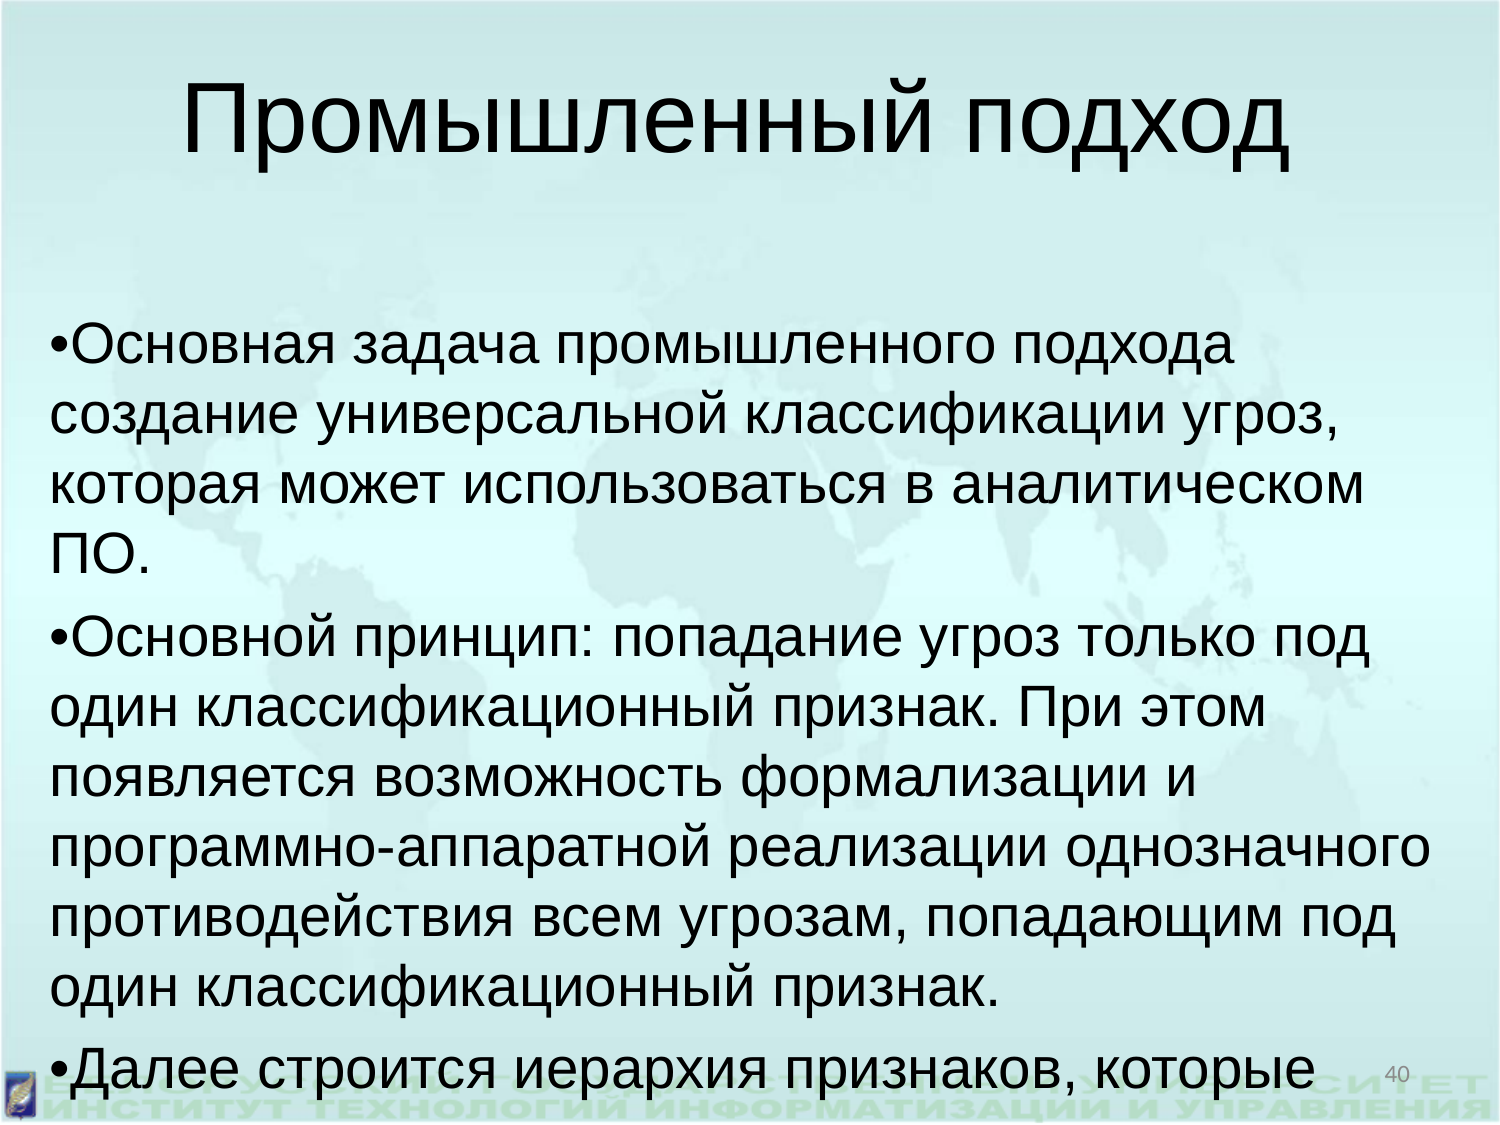

Промышленный подход

•Основная задача промышленного подхода создание универсальной классификации угроз, которая может использоваться в аналитическом ПО.
•Основной принцип: попадание угроз только под один классификационный признак. При этом появляется возможность формализации и программно-аппаратной реализации однозначного противодействия всем угрозам, попадающим под один классификационный признак.
•Далее строится иерархия признаков, которые определяют дерево угроз.

40